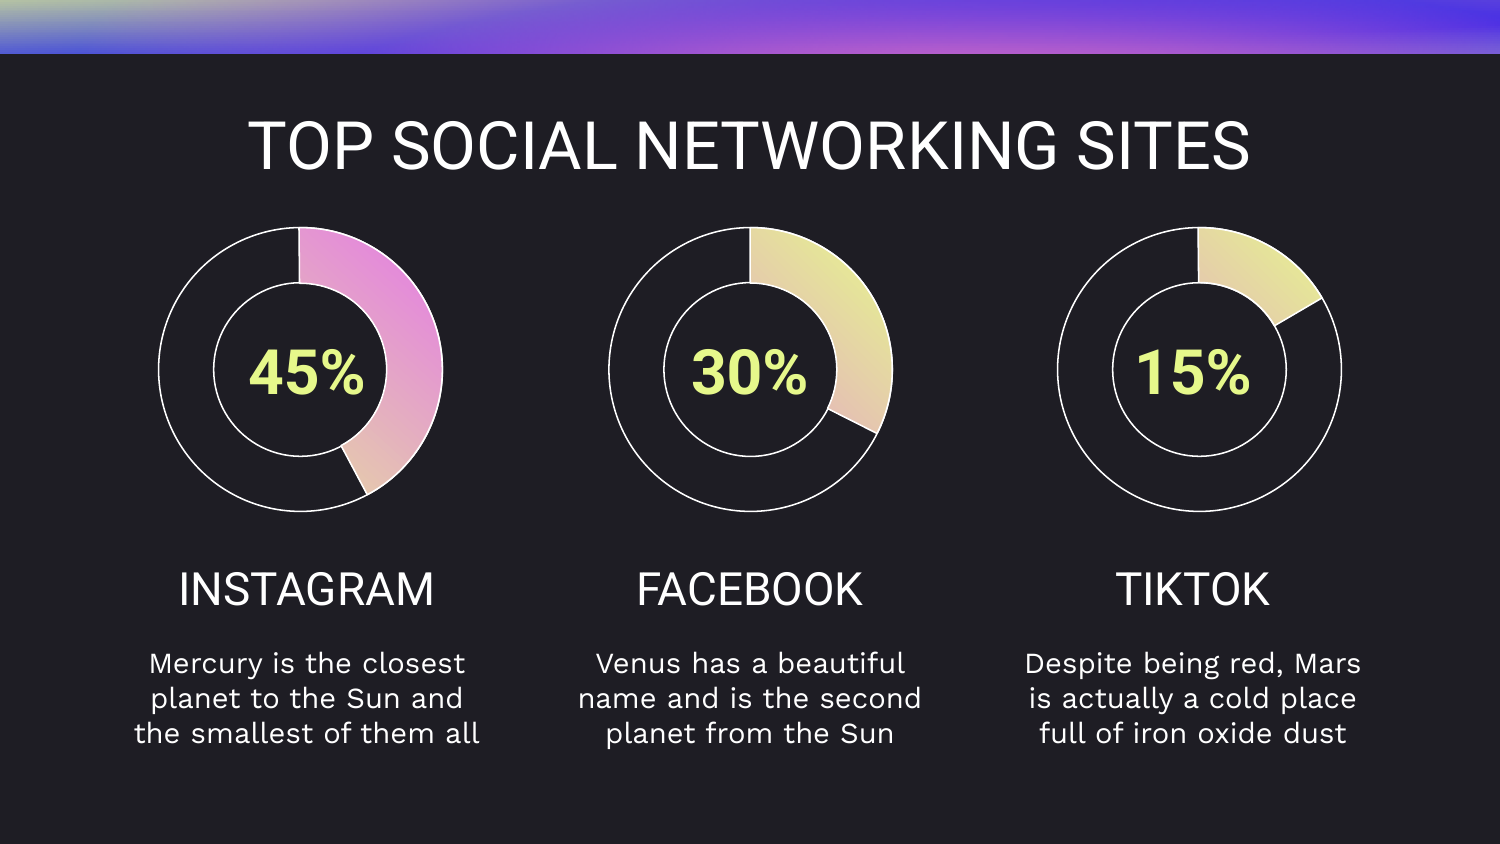

TOP SOCIAL NETWORKING SITES

# 45%
30%
15%
INSTAGRAM
FACEBOOK
TIKTOK
Mercury is the closest planet to the Sun and the smallest of them all
Venus has a beautiful name and is the second planet from the Sun
Despite being red, Mars is actually a cold place full of iron oxide dust